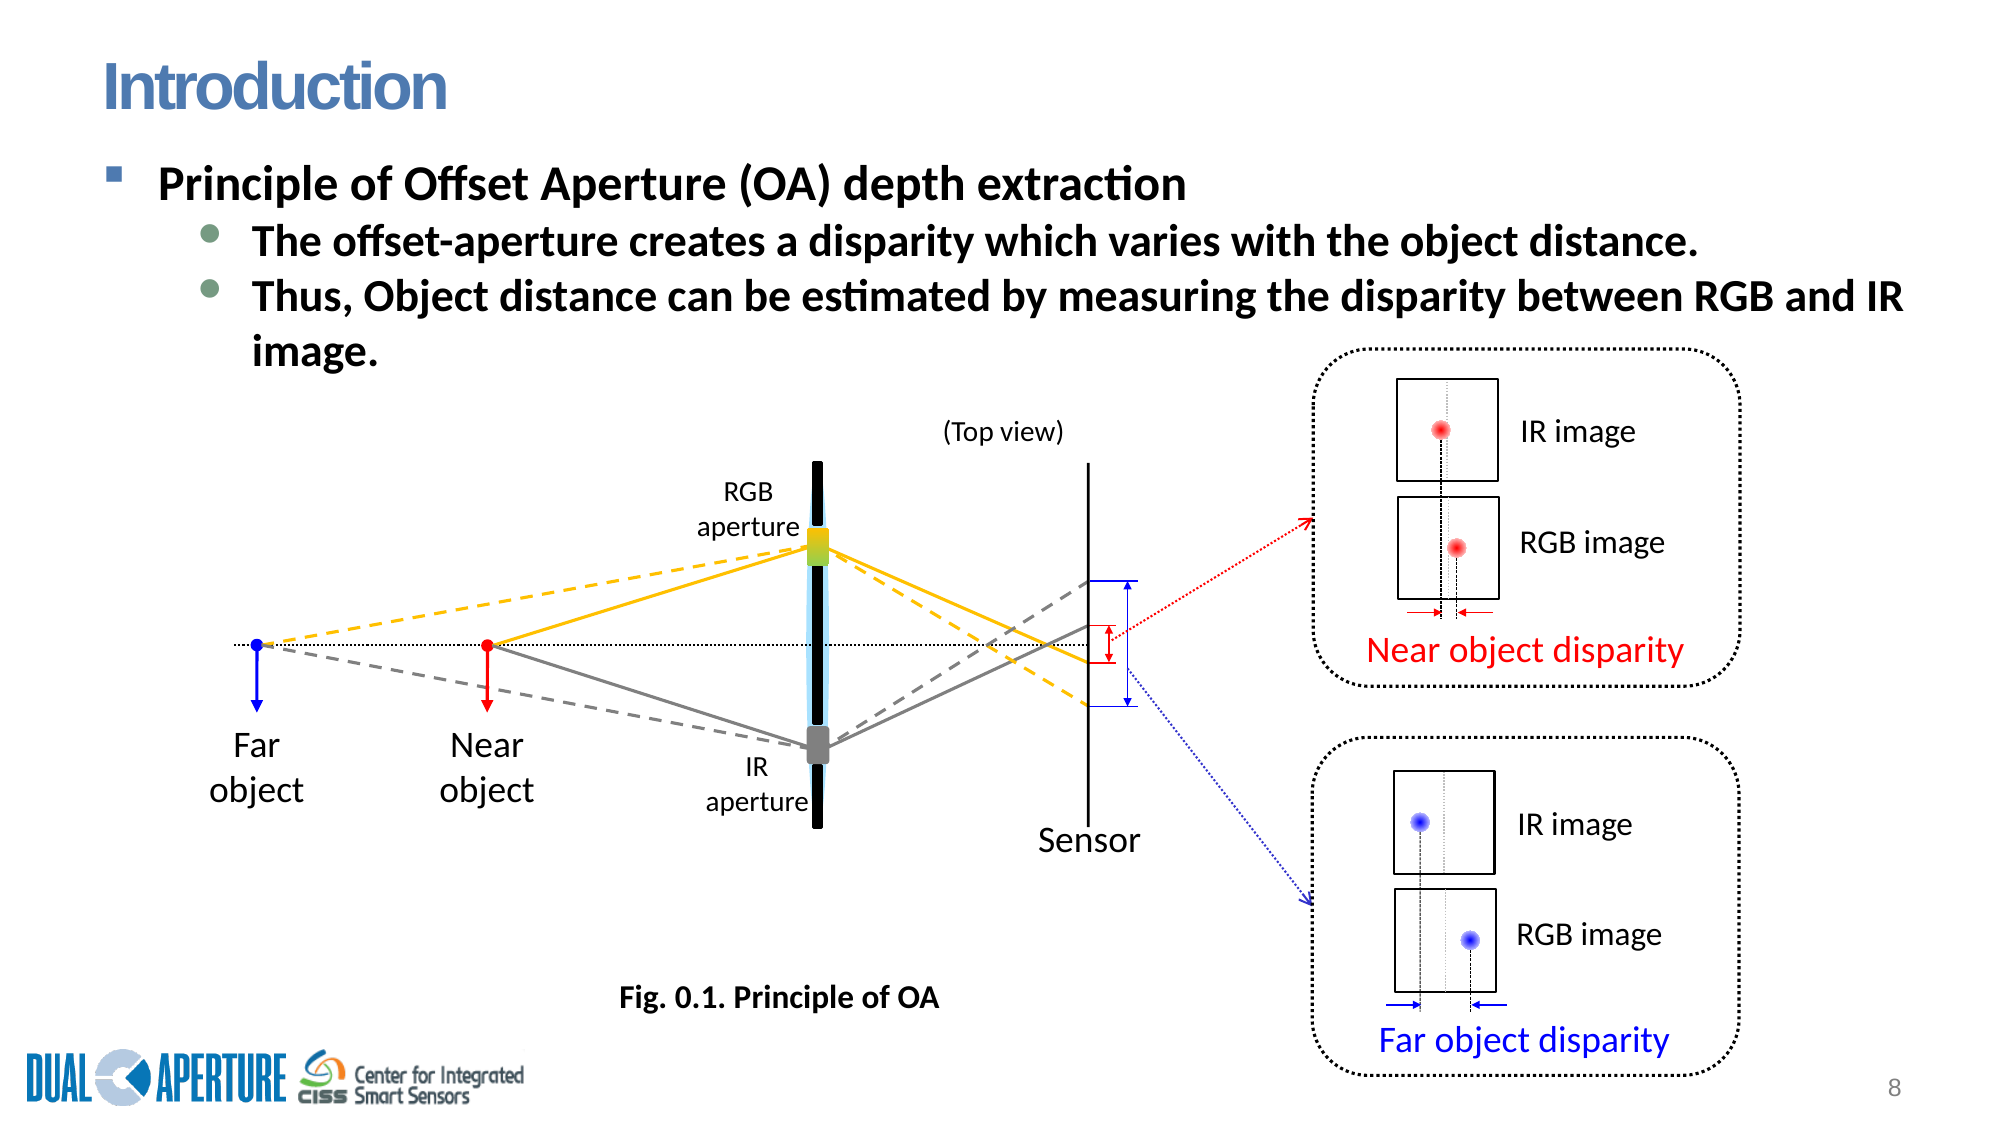

# Introduction
Principle of Offset Aperture (OA) depth extraction
The offset-aperture creates a disparity which varies with the object distance.
Thus, Object distance can be estimated by measuring the disparity between RGB and IR image.

IR image

RGB image

Near object disparity
(Top view)

RGB
aperture

Far object
Near object

IR image

RGB image

Far object disparity
IR
aperture

Sensor
Fig. 0.1. Principle of OA
8